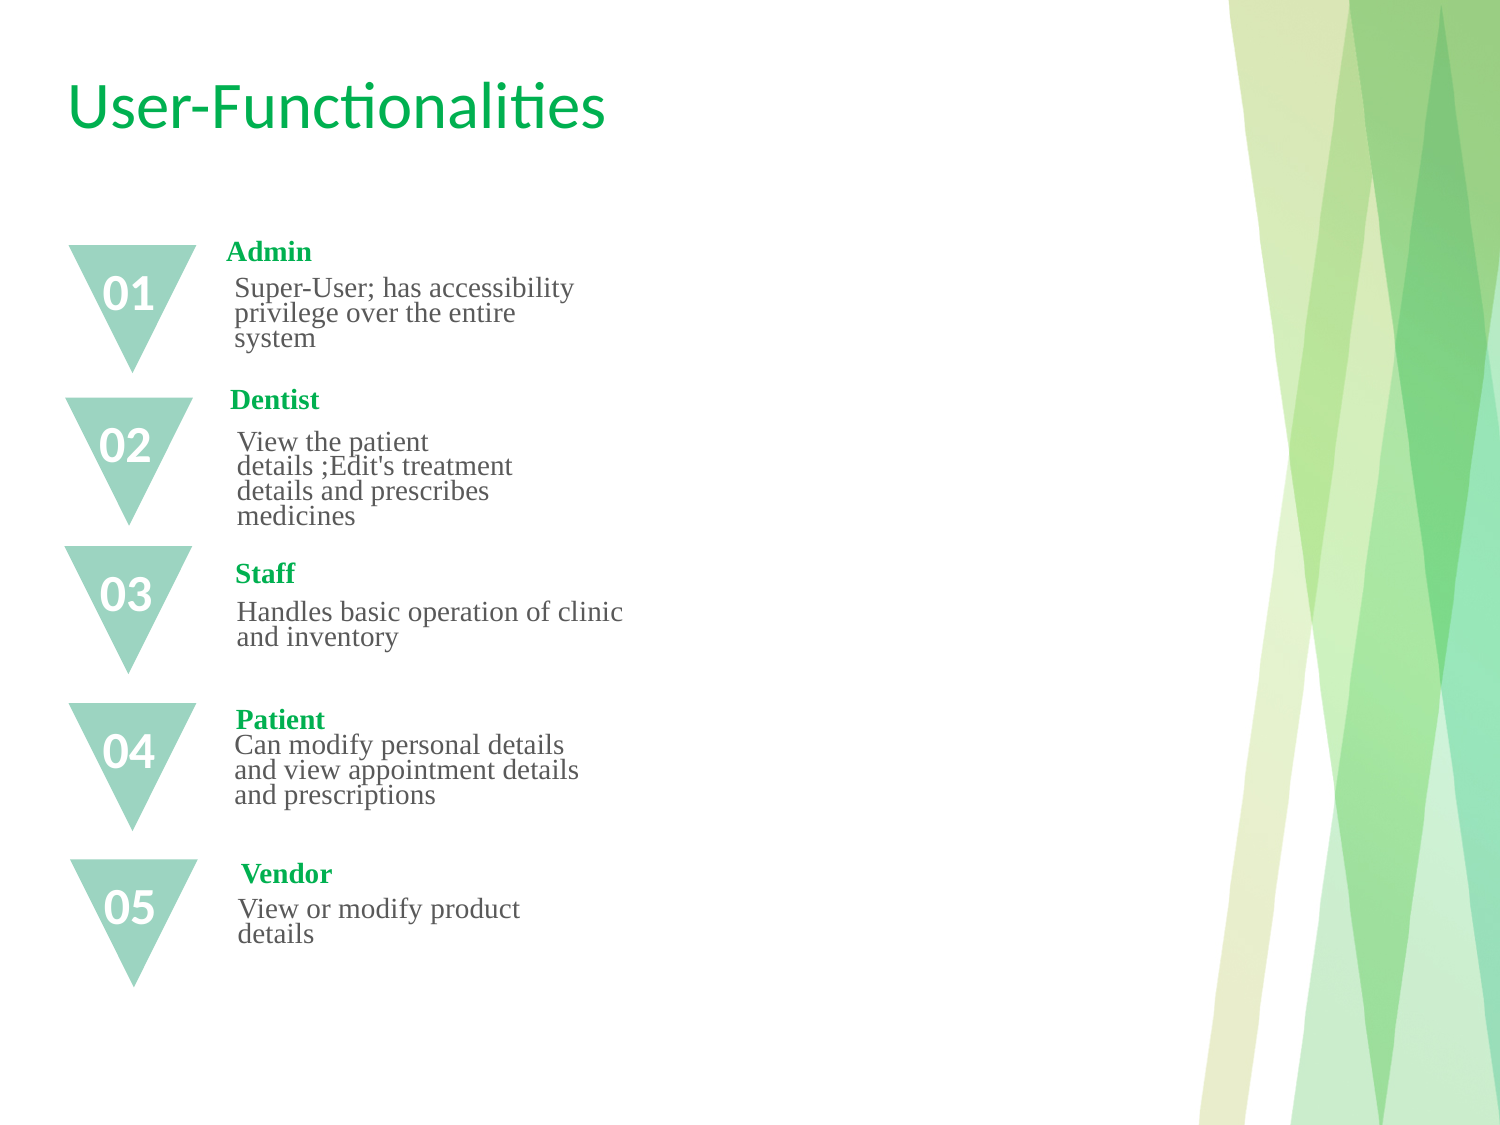

User-Functionalities
Admin

01
Super-User; has accessibility privilege over the entire system

 Dentist

02
View the patient details ;Edit's treatment details and prescribes medicines

Staff
03
Handles basic operation of clinic and inventory
   Patient

04
Can modify personal details and view appointment details  and prescriptions
Vendor

05
View or modify product details